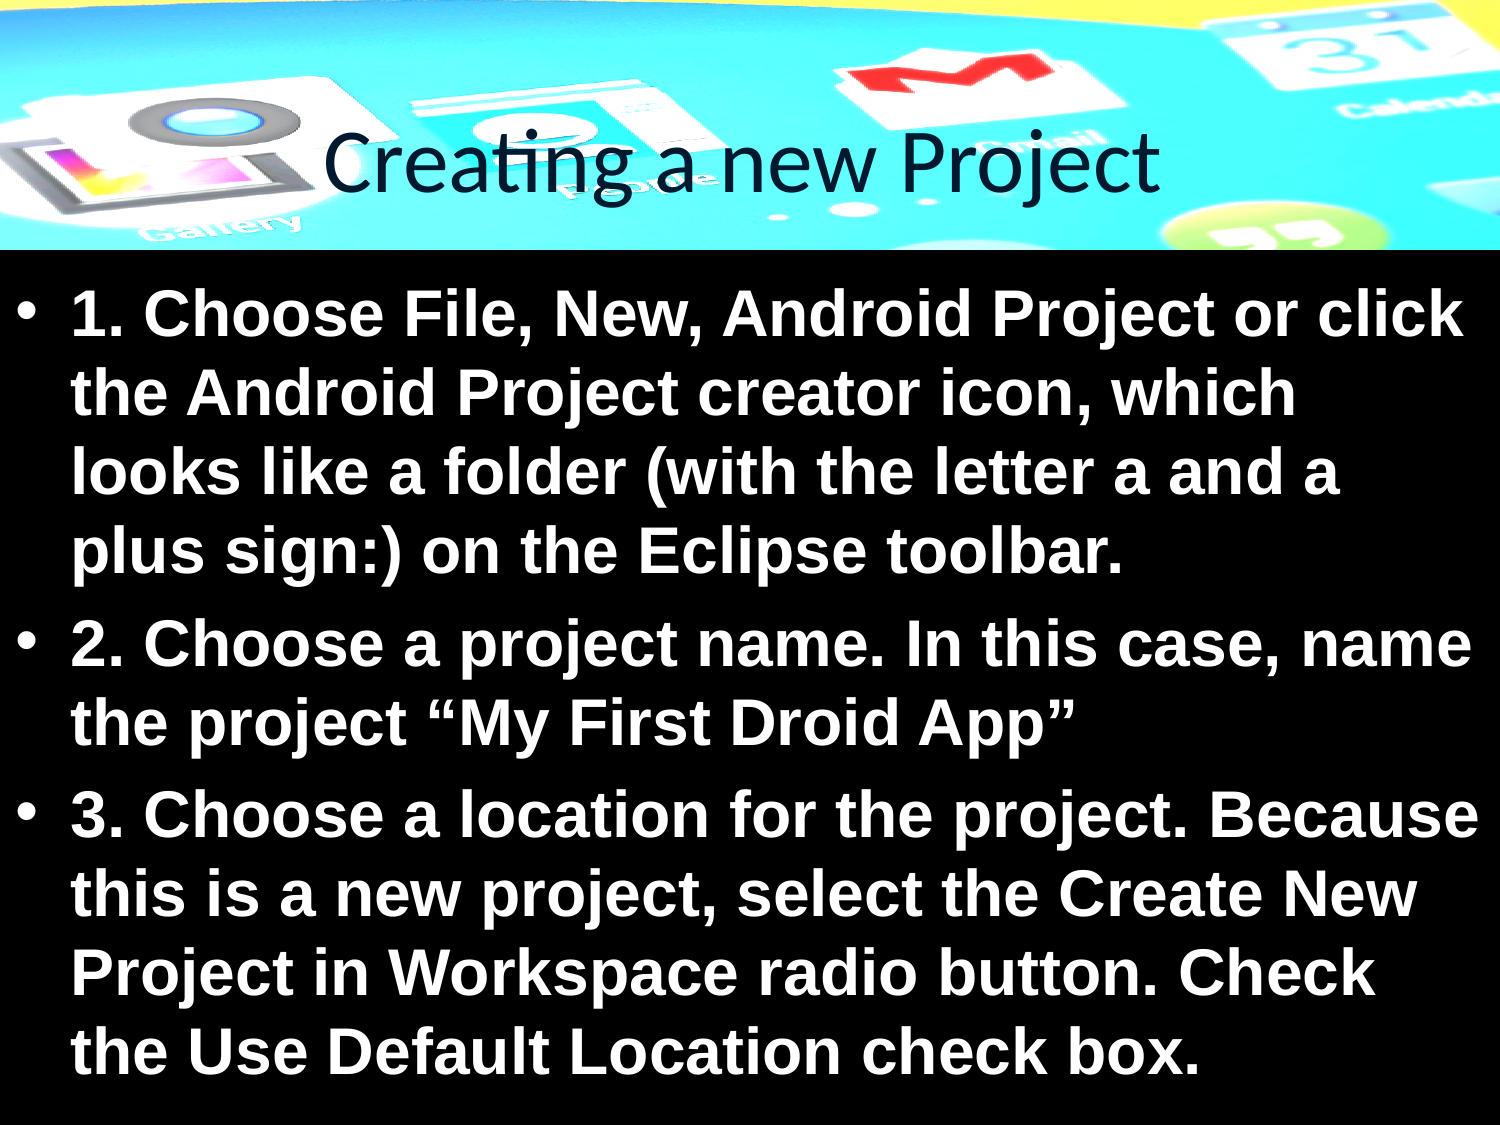

# Creating a new Project
1. Choose File, New, Android Project or click the Android Project creator icon, which looks like a folder (with the letter a and a plus sign:) on the Eclipse toolbar.
2. Choose a project name. In this case, name the project “My First Droid App”
3. Choose a location for the project. Because this is a new project, select the Create New Project in Workspace radio button. Check the Use Default Location check box.